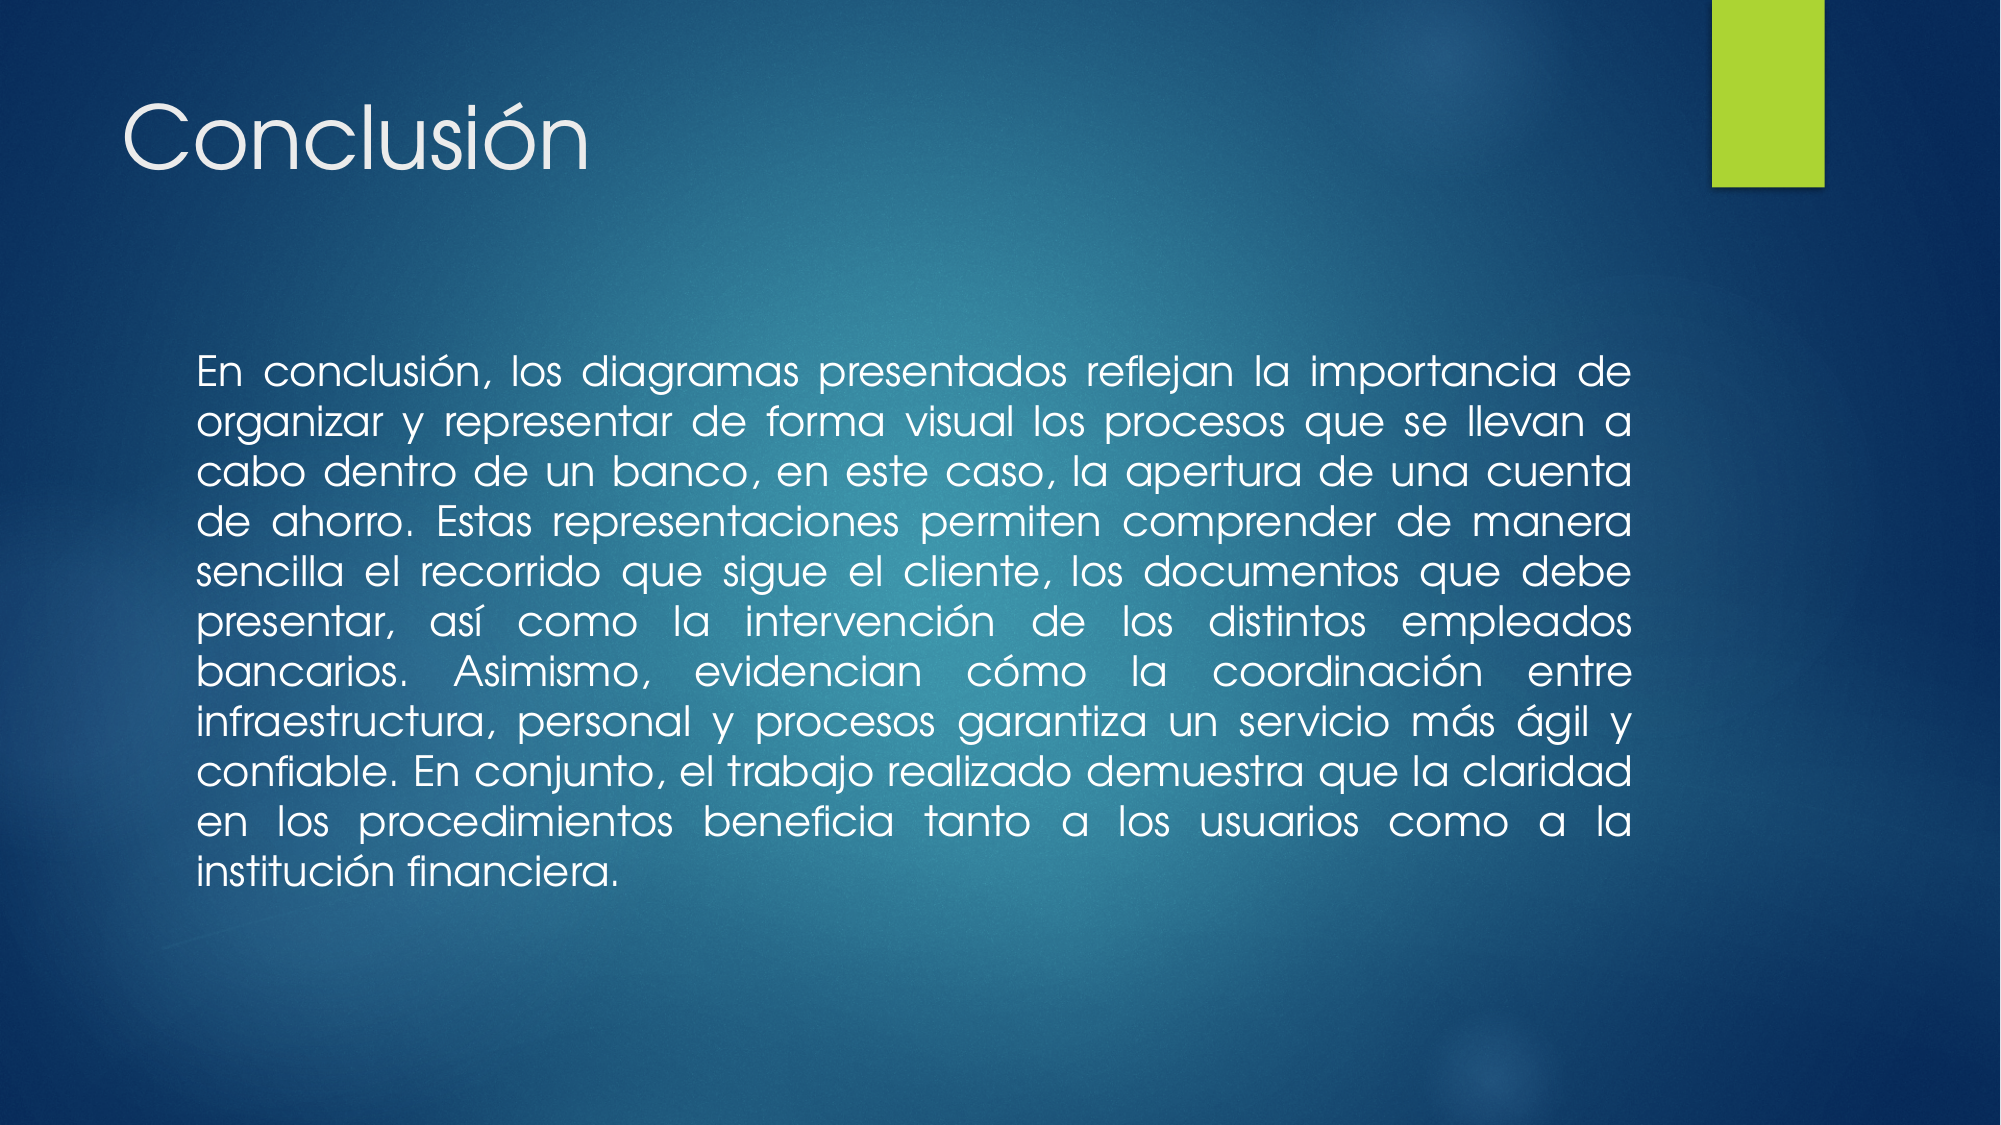

# Conclusión
En conclusión, los diagramas presentados reflejan la importancia de organizar y representar de forma visual los procesos que se llevan a cabo dentro de un banco, en este caso, la apertura de una cuenta de ahorro. Estas representaciones permiten comprender de manera sencilla el recorrido que sigue el cliente, los documentos que debe presentar, así como la intervención de los distintos empleados bancarios. Asimismo, evidencian cómo la coordinación entre infraestructura, personal y procesos garantiza un servicio más ágil y confiable. En conjunto, el trabajo realizado demuestra que la claridad en los procedimientos beneficia tanto a los usuarios como a la institución financiera.